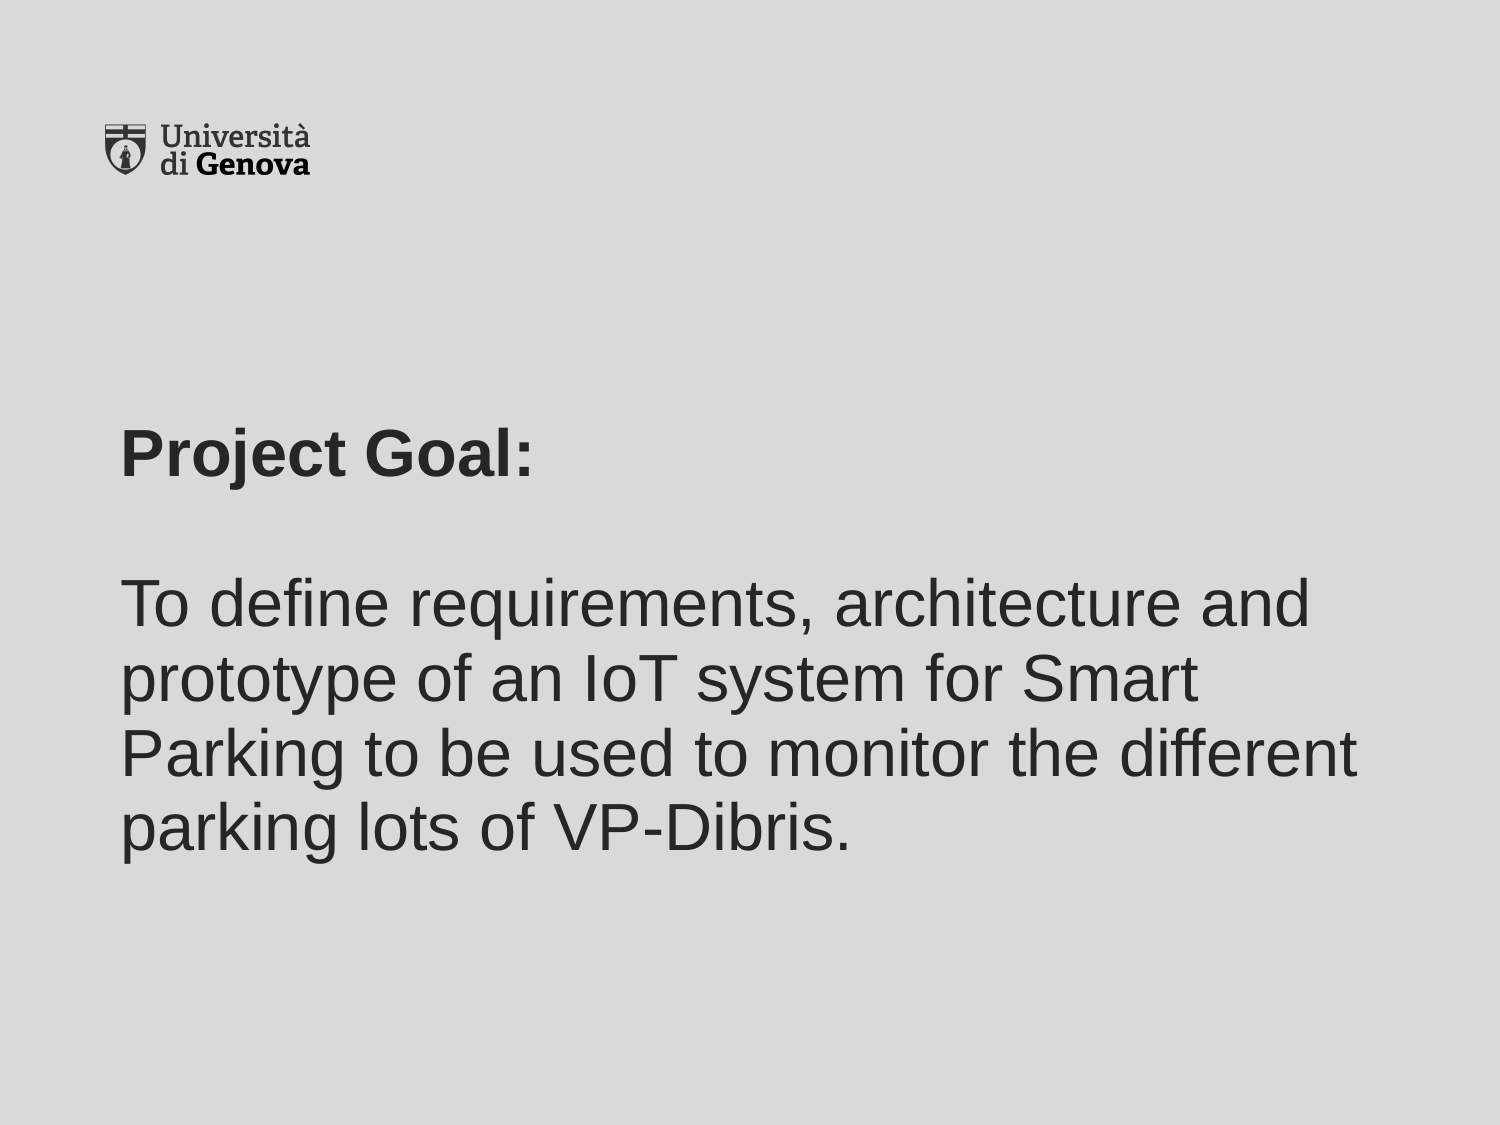

# Project Goal: To define requirements, architecture and  prototype of an IoT system for Smart Parking to be used to monitor the different parking lots of VP-Dibris.